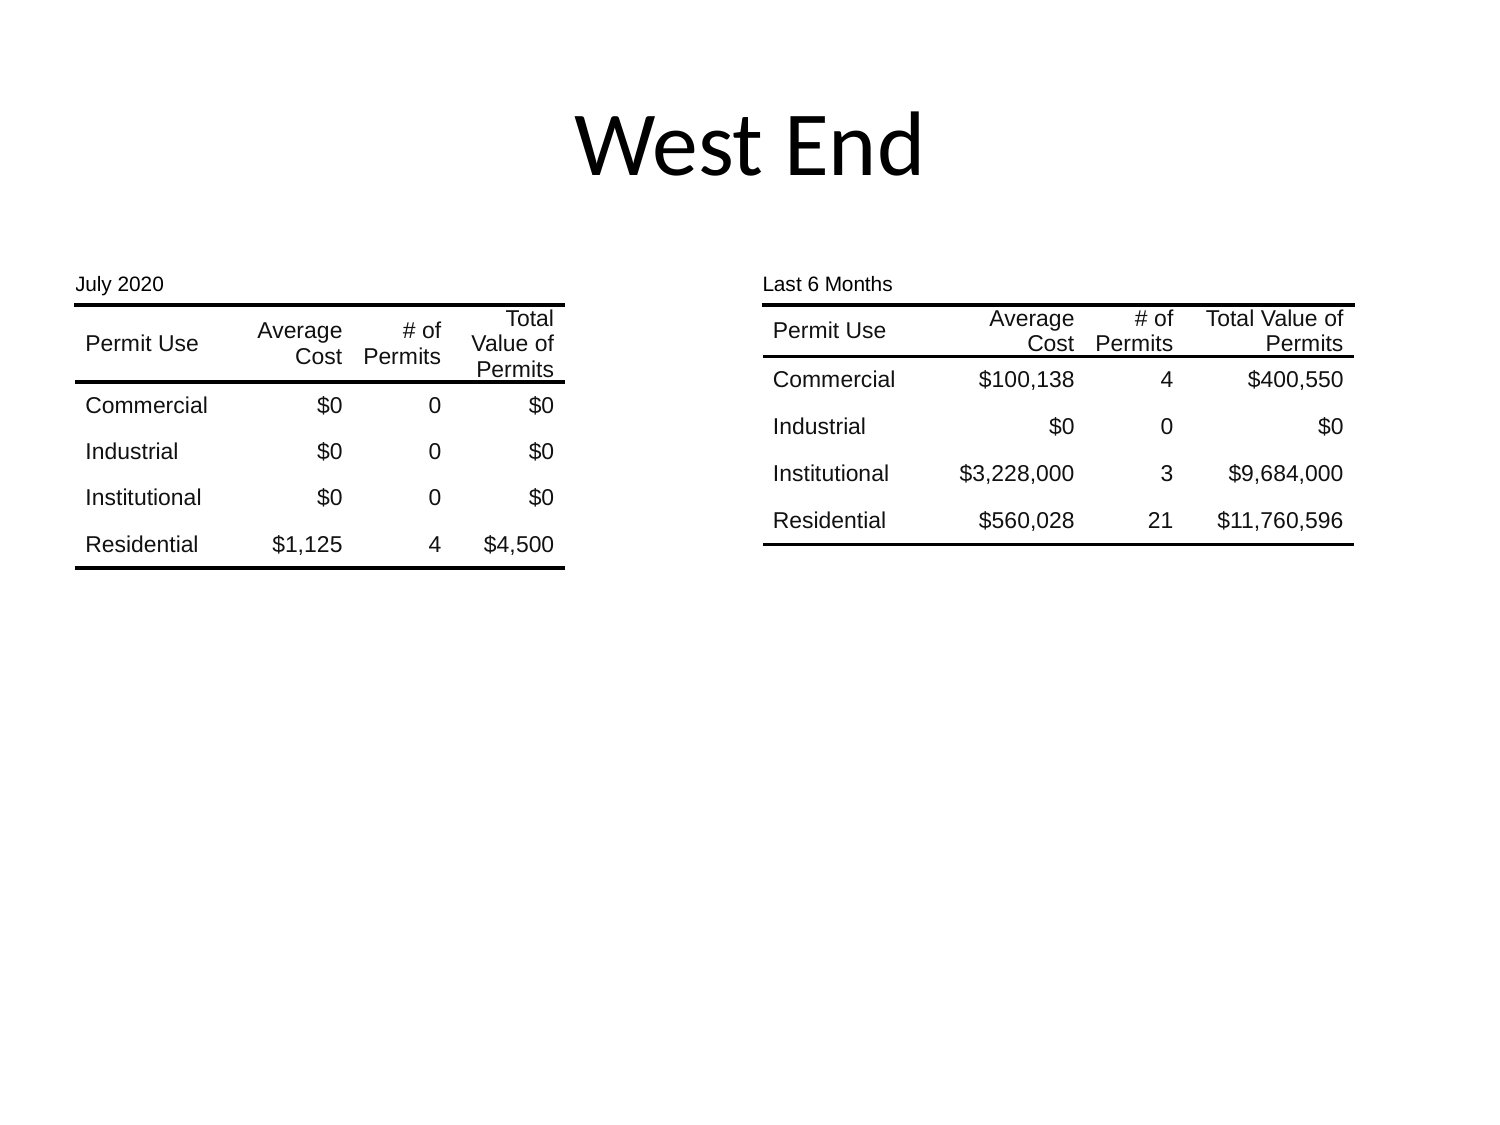

# West End
| July 2020 | July 2020 | July 2020 | July 2020 |
| --- | --- | --- | --- |
| Permit Use | Average Cost | # of Permits | Total Value of Permits |
| Commercial | $0 | 0 | $0 |
| Industrial | $0 | 0 | $0 |
| Institutional | $0 | 0 | $0 |
| Residential | $1,125 | 4 | $4,500 |
| Last 6 Months | Last 6 Months | Last 6 Months | Last 6 Months |
| --- | --- | --- | --- |
| Permit Use | Average Cost | # of Permits | Total Value of Permits |
| Commercial | $100,138 | 4 | $400,550 |
| Industrial | $0 | 0 | $0 |
| Institutional | $3,228,000 | 3 | $9,684,000 |
| Residential | $560,028 | 21 | $11,760,596 |